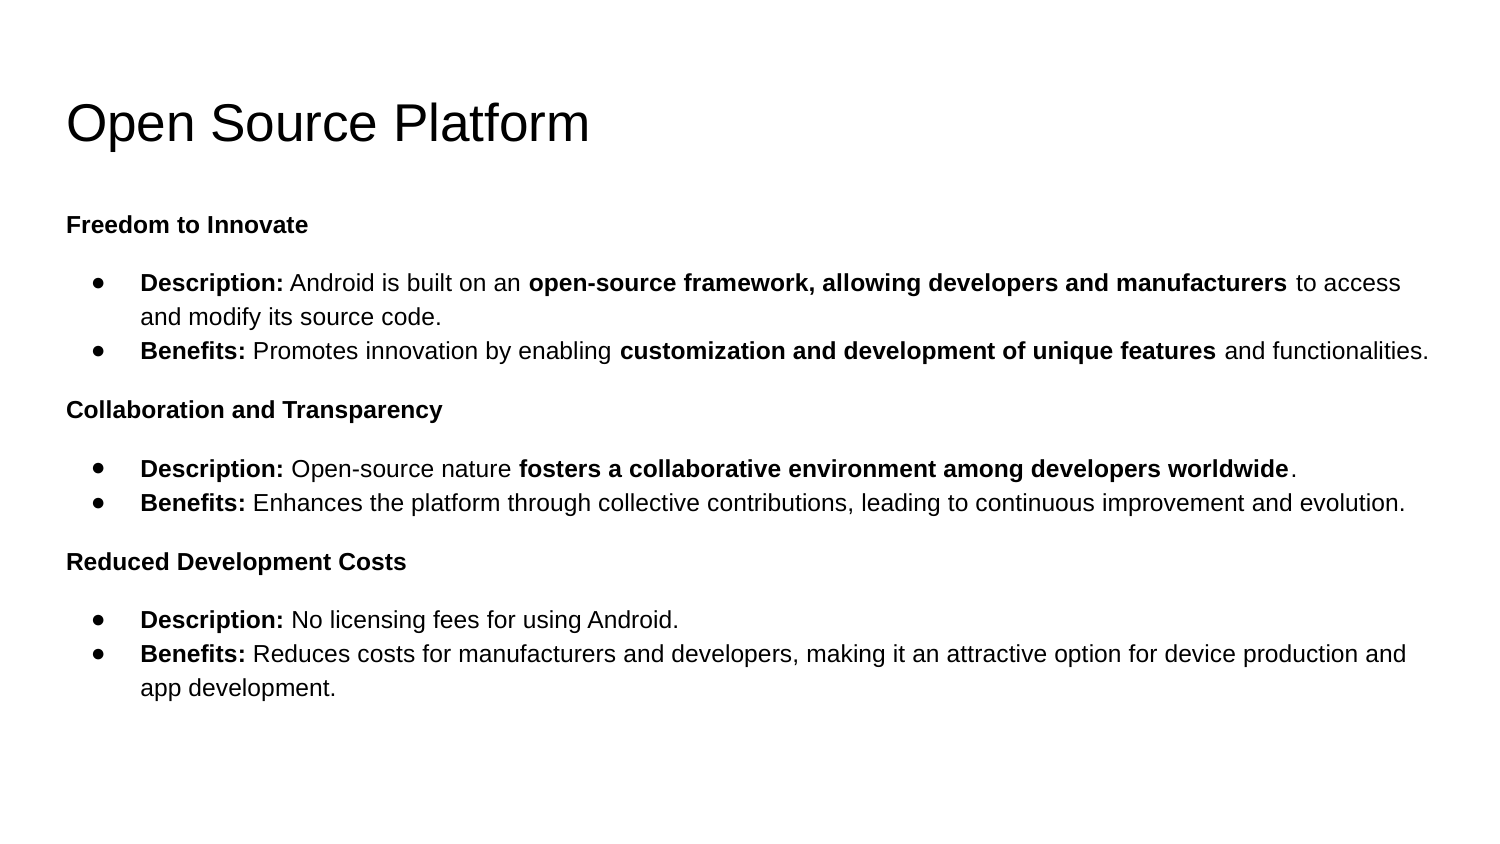

# Open Source Platform
Freedom to Innovate
Description: Android is built on an open-source framework, allowing developers and manufacturers to access and modify its source code.
Benefits: Promotes innovation by enabling customization and development of unique features and functionalities.
Collaboration and Transparency
Description: Open-source nature fosters a collaborative environment among developers worldwide.
Benefits: Enhances the platform through collective contributions, leading to continuous improvement and evolution.
Reduced Development Costs
Description: No licensing fees for using Android.
Benefits: Reduces costs for manufacturers and developers, making it an attractive option for device production and app development.